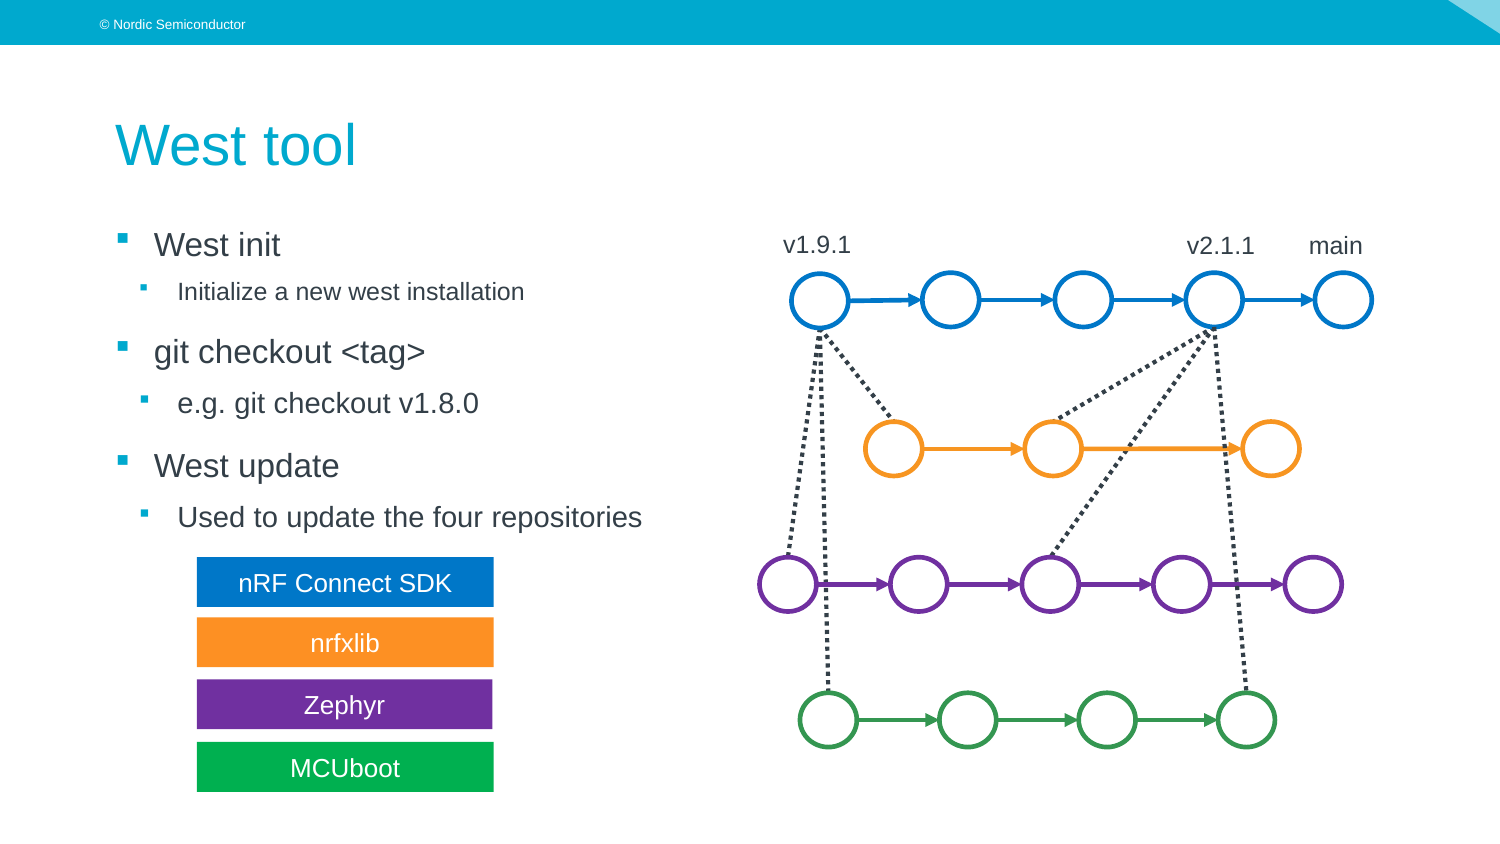

# West tool
West init
Initialize a new west installation
git checkout <tag>
e.g. git checkout v1.8.0
West update
Used to update the four repositories
v1.9.1
v2.1.1
main

nRF Connect SDK
nrfxlib
Zephyr
MCUboot